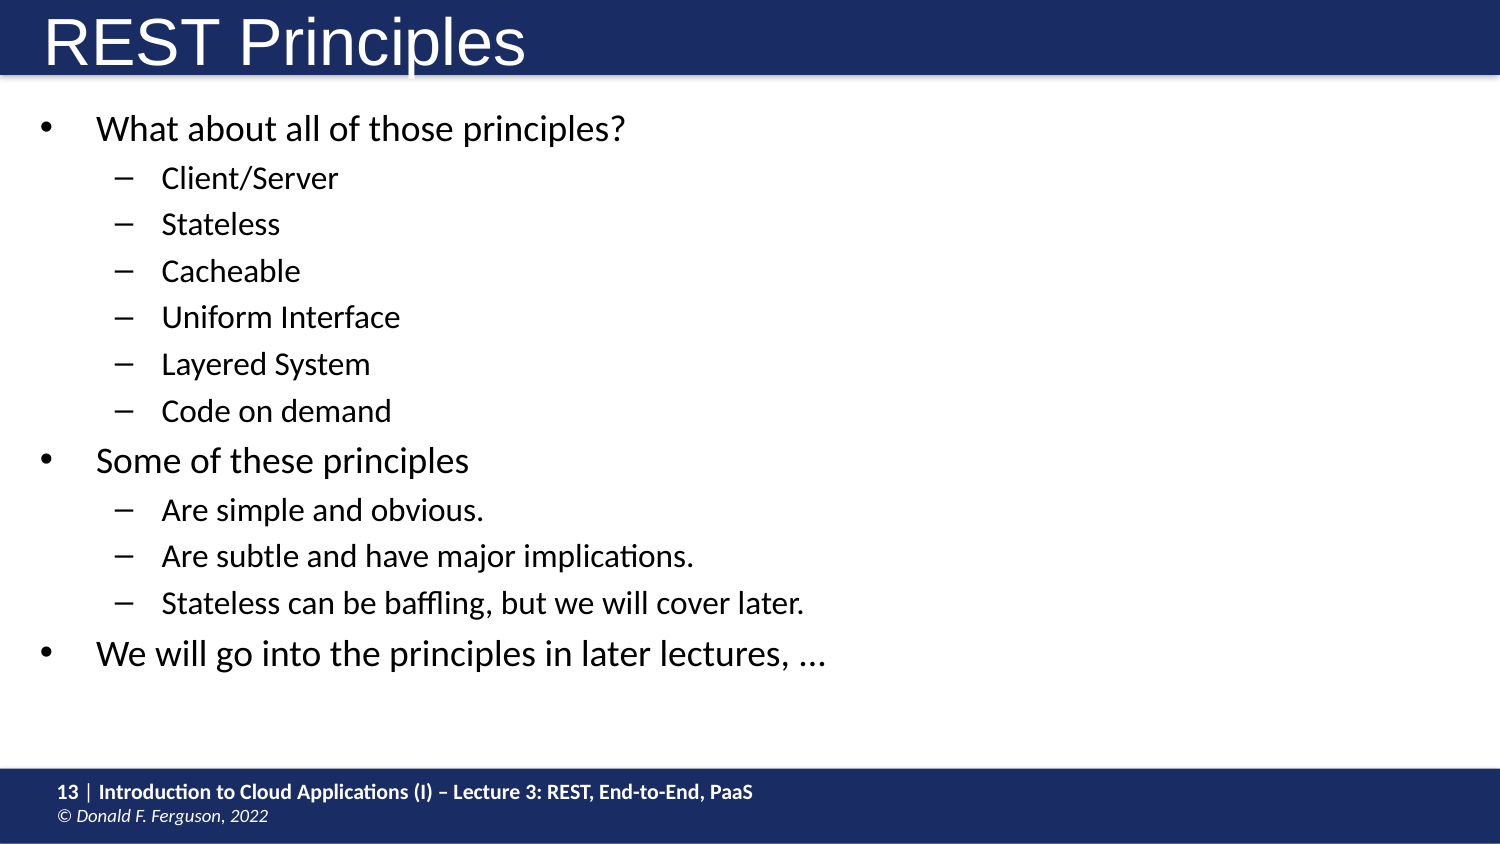

# REST Principles
What about all of those principles?
Client/Server
Stateless
Cacheable
Uniform Interface
Layered System
Code on demand
Some of these principles
Are simple and obvious.
Are subtle and have major implications.
Stateless can be baffling, but we will cover later.
We will go into the principles in later lectures, ...